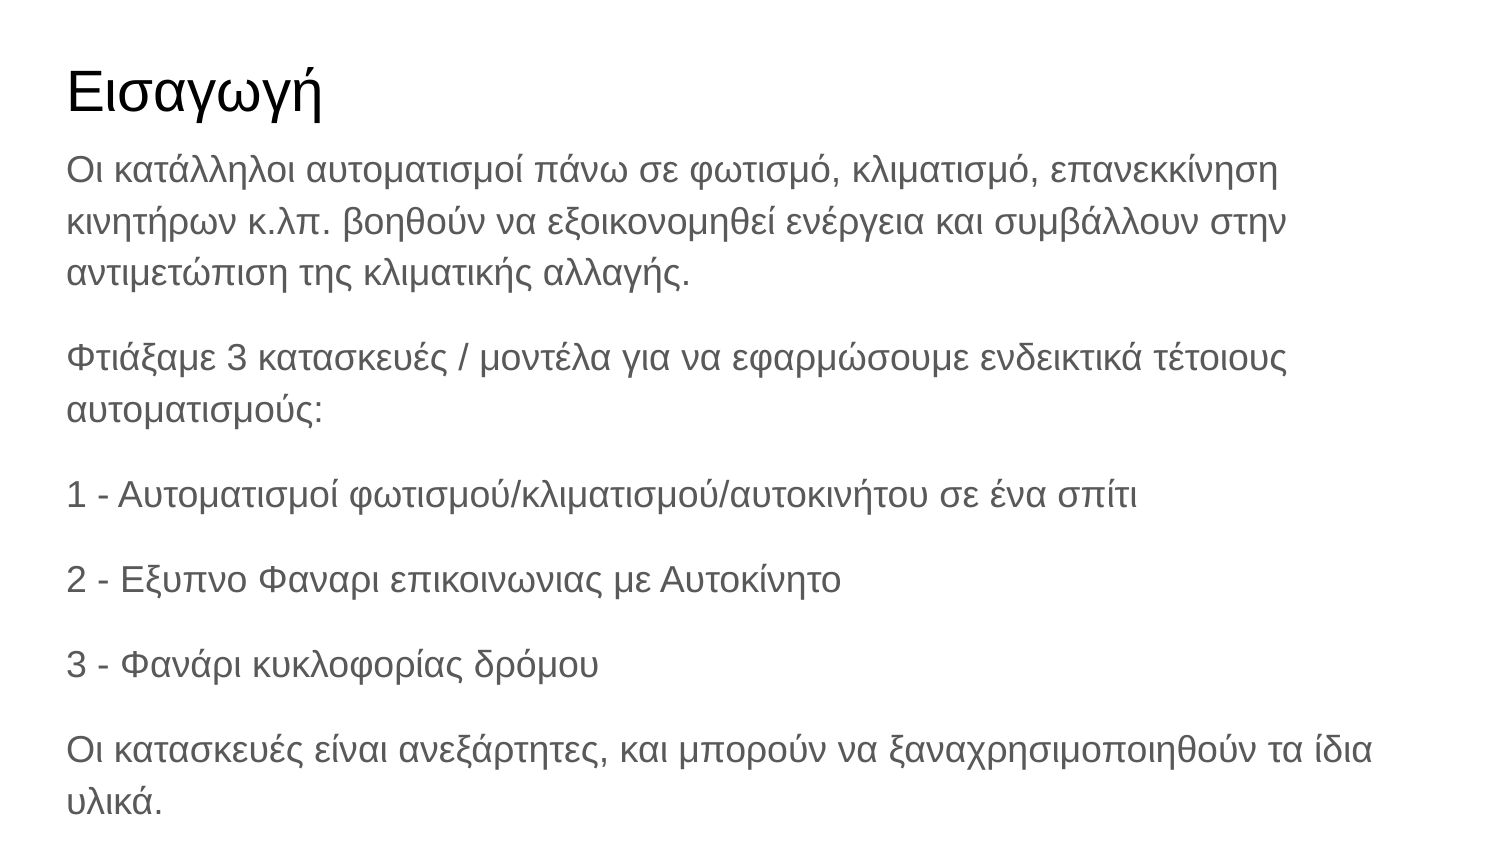

# Εισαγωγή

Οι κατάλληλοι αυτοματισμοί πάνω σε φωτισμό, κλιματισμό, επανεκκίνηση κινητήρων κ.λπ. βοηθούν να εξοικονομηθεί ενέργεια και συμβάλλουν στην αντιμετώπιση της κλιματικής αλλαγής.
Φτιάξαμε 3 κατασκευές / μοντέλα για να εφαρμώσουμε ενδεικτικά τέτοιους αυτοματισμούς:
1 - Αυτοματισμοί φωτισμού/κλιματισμού/αυτοκινήτου σε ένα σπίτι
2 - Εξυπνο Φαναρι επικοινωνιας με Αυτοκίνητο
3 - Φανάρι κυκλοφορίας δρόμου
Οι κατασκευές είναι ανεξάρτητες, και μπορούν να ξαναχρησιμοποιηθούν τα ίδια υλικά.